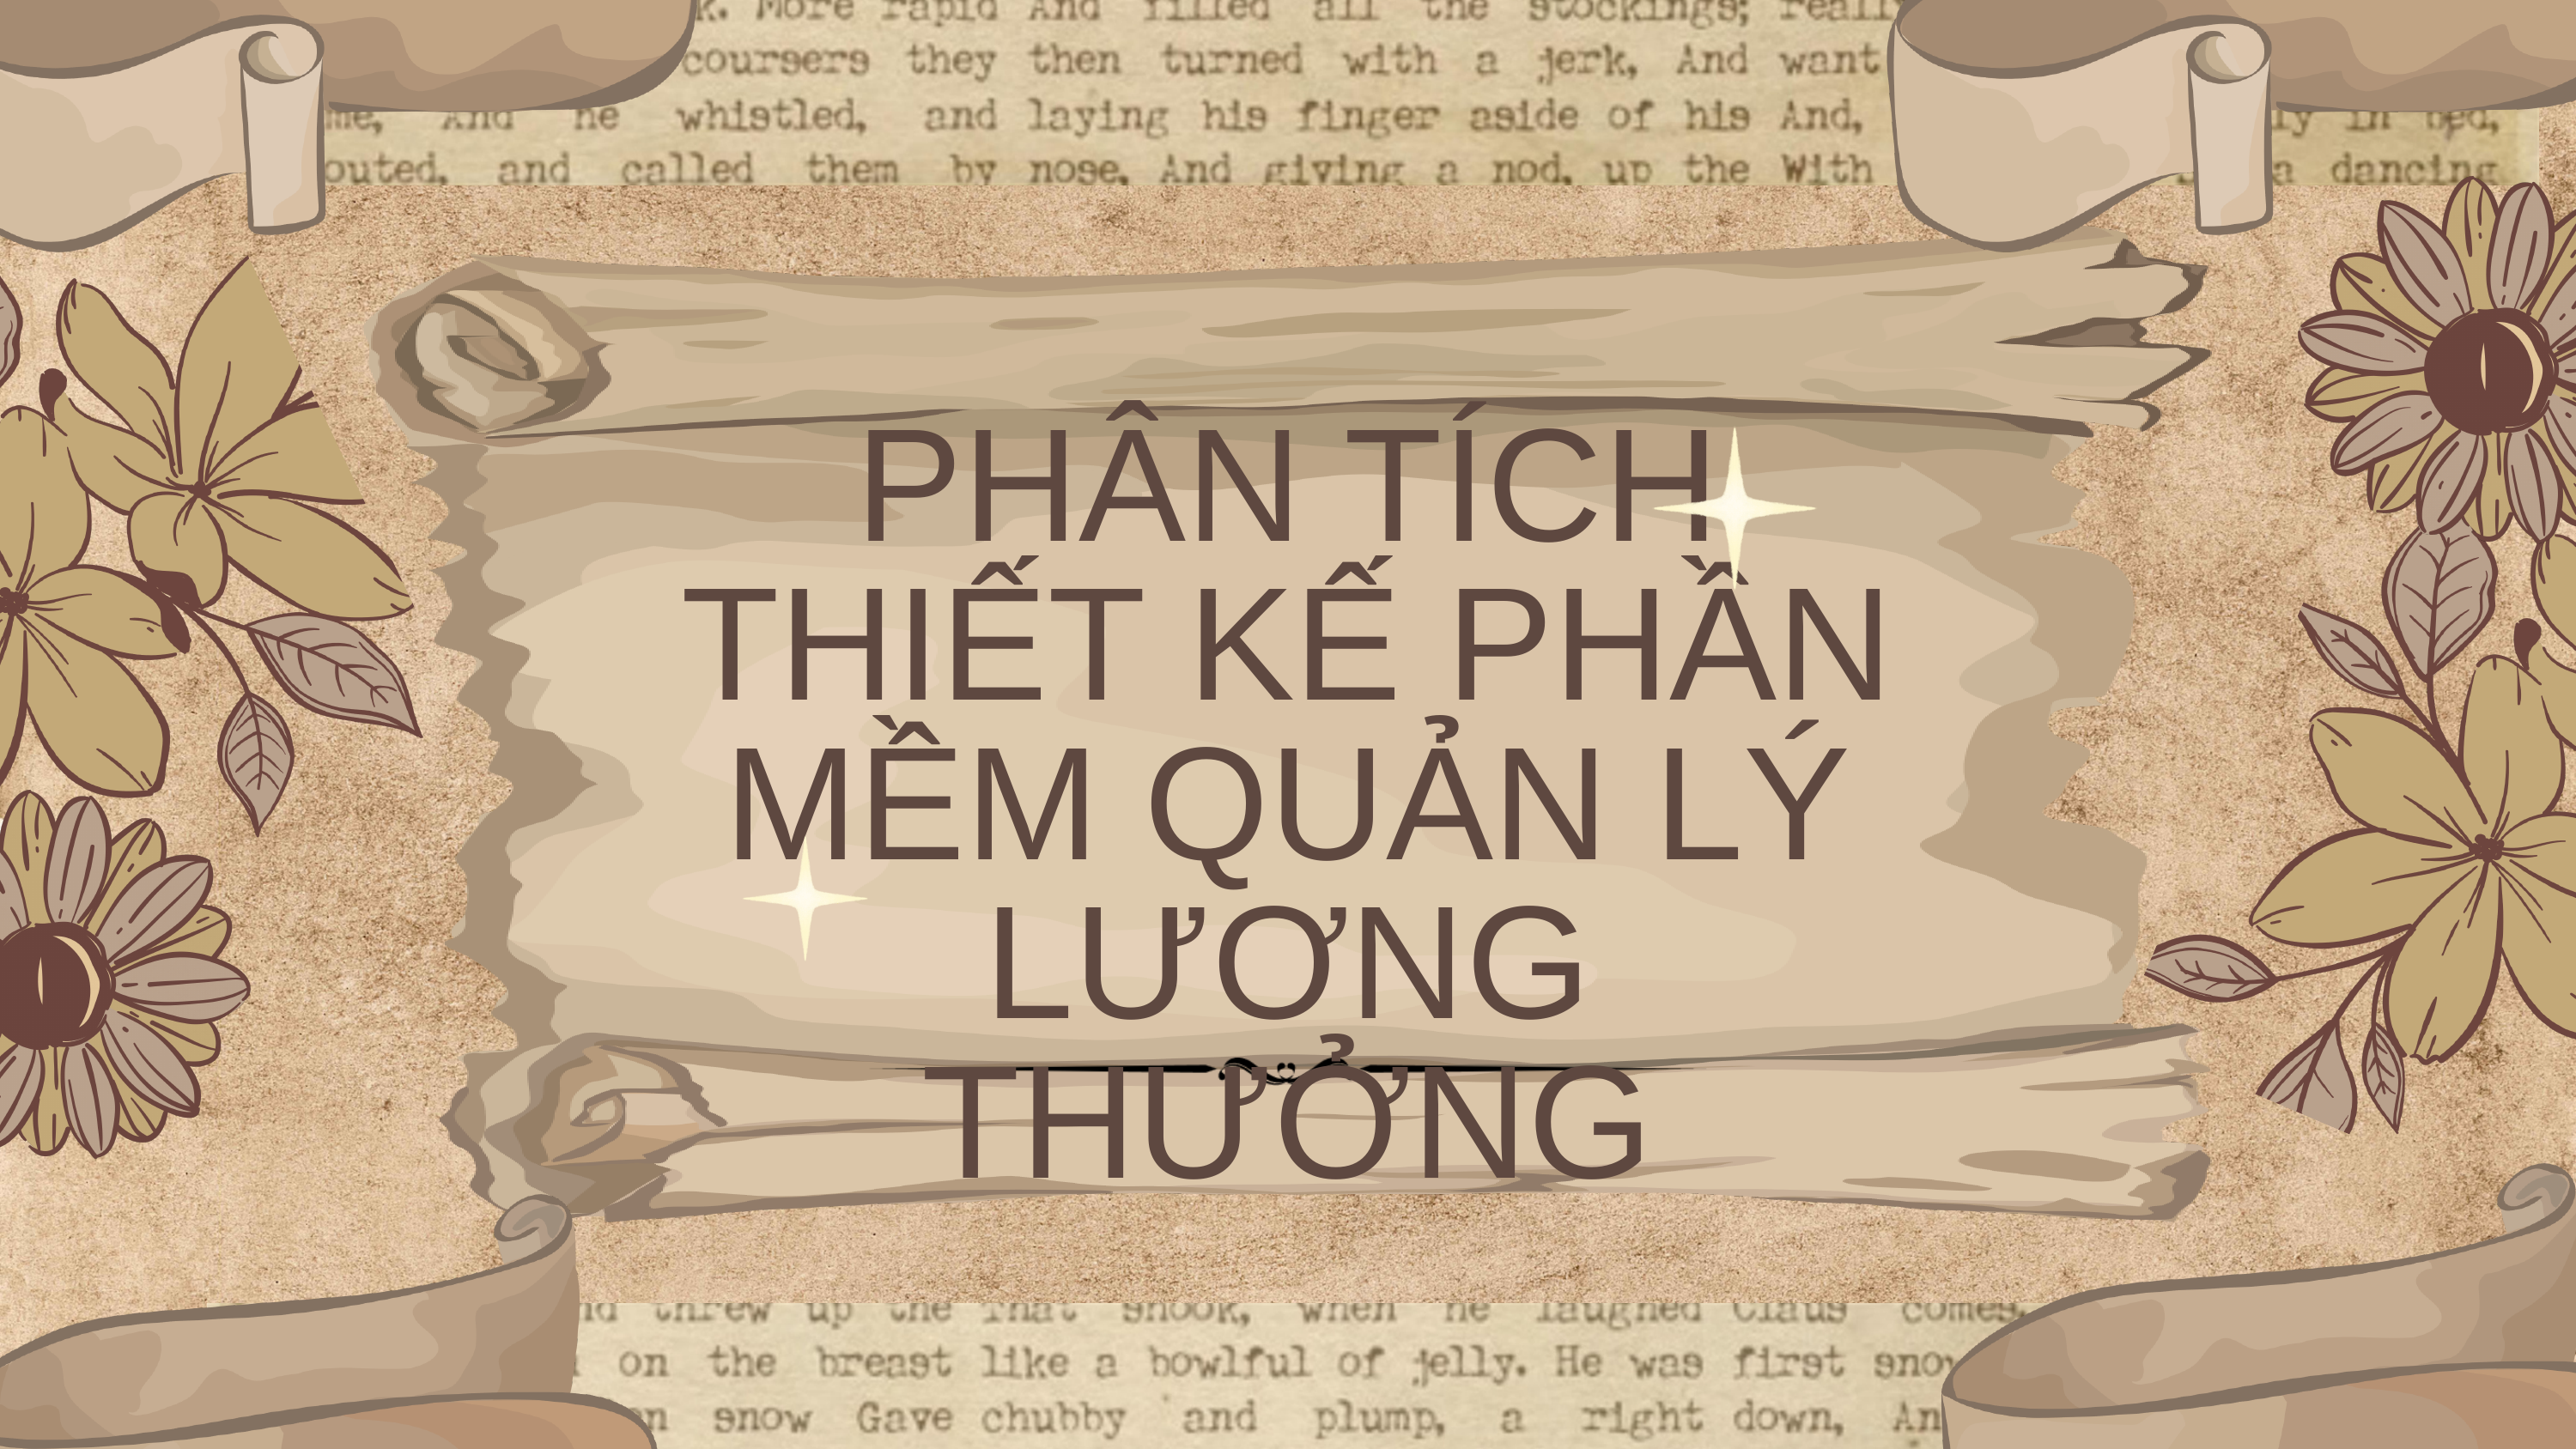

PHÂN TÍCH THIẾT KẾ PHẦN MỀM QUẢN LÝ LƯƠNG THƯỞNG